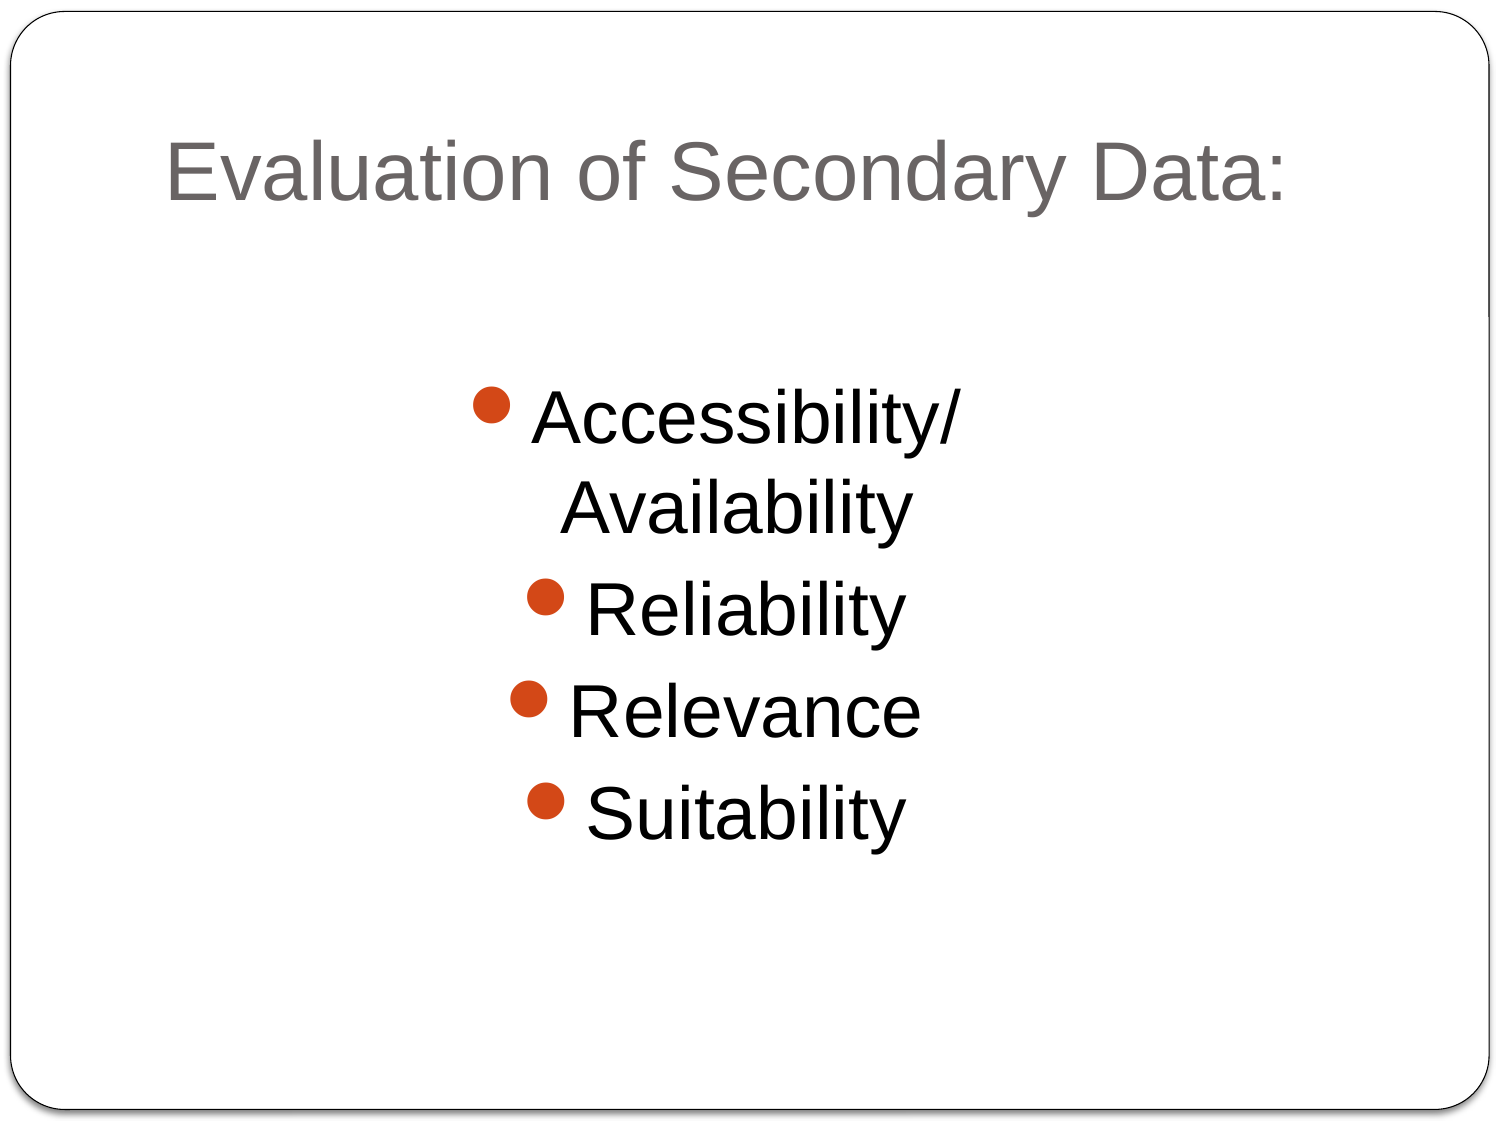

# Evaluation of Secondary Data:
Accessibility/Availability
Reliability
Relevance
Suitability